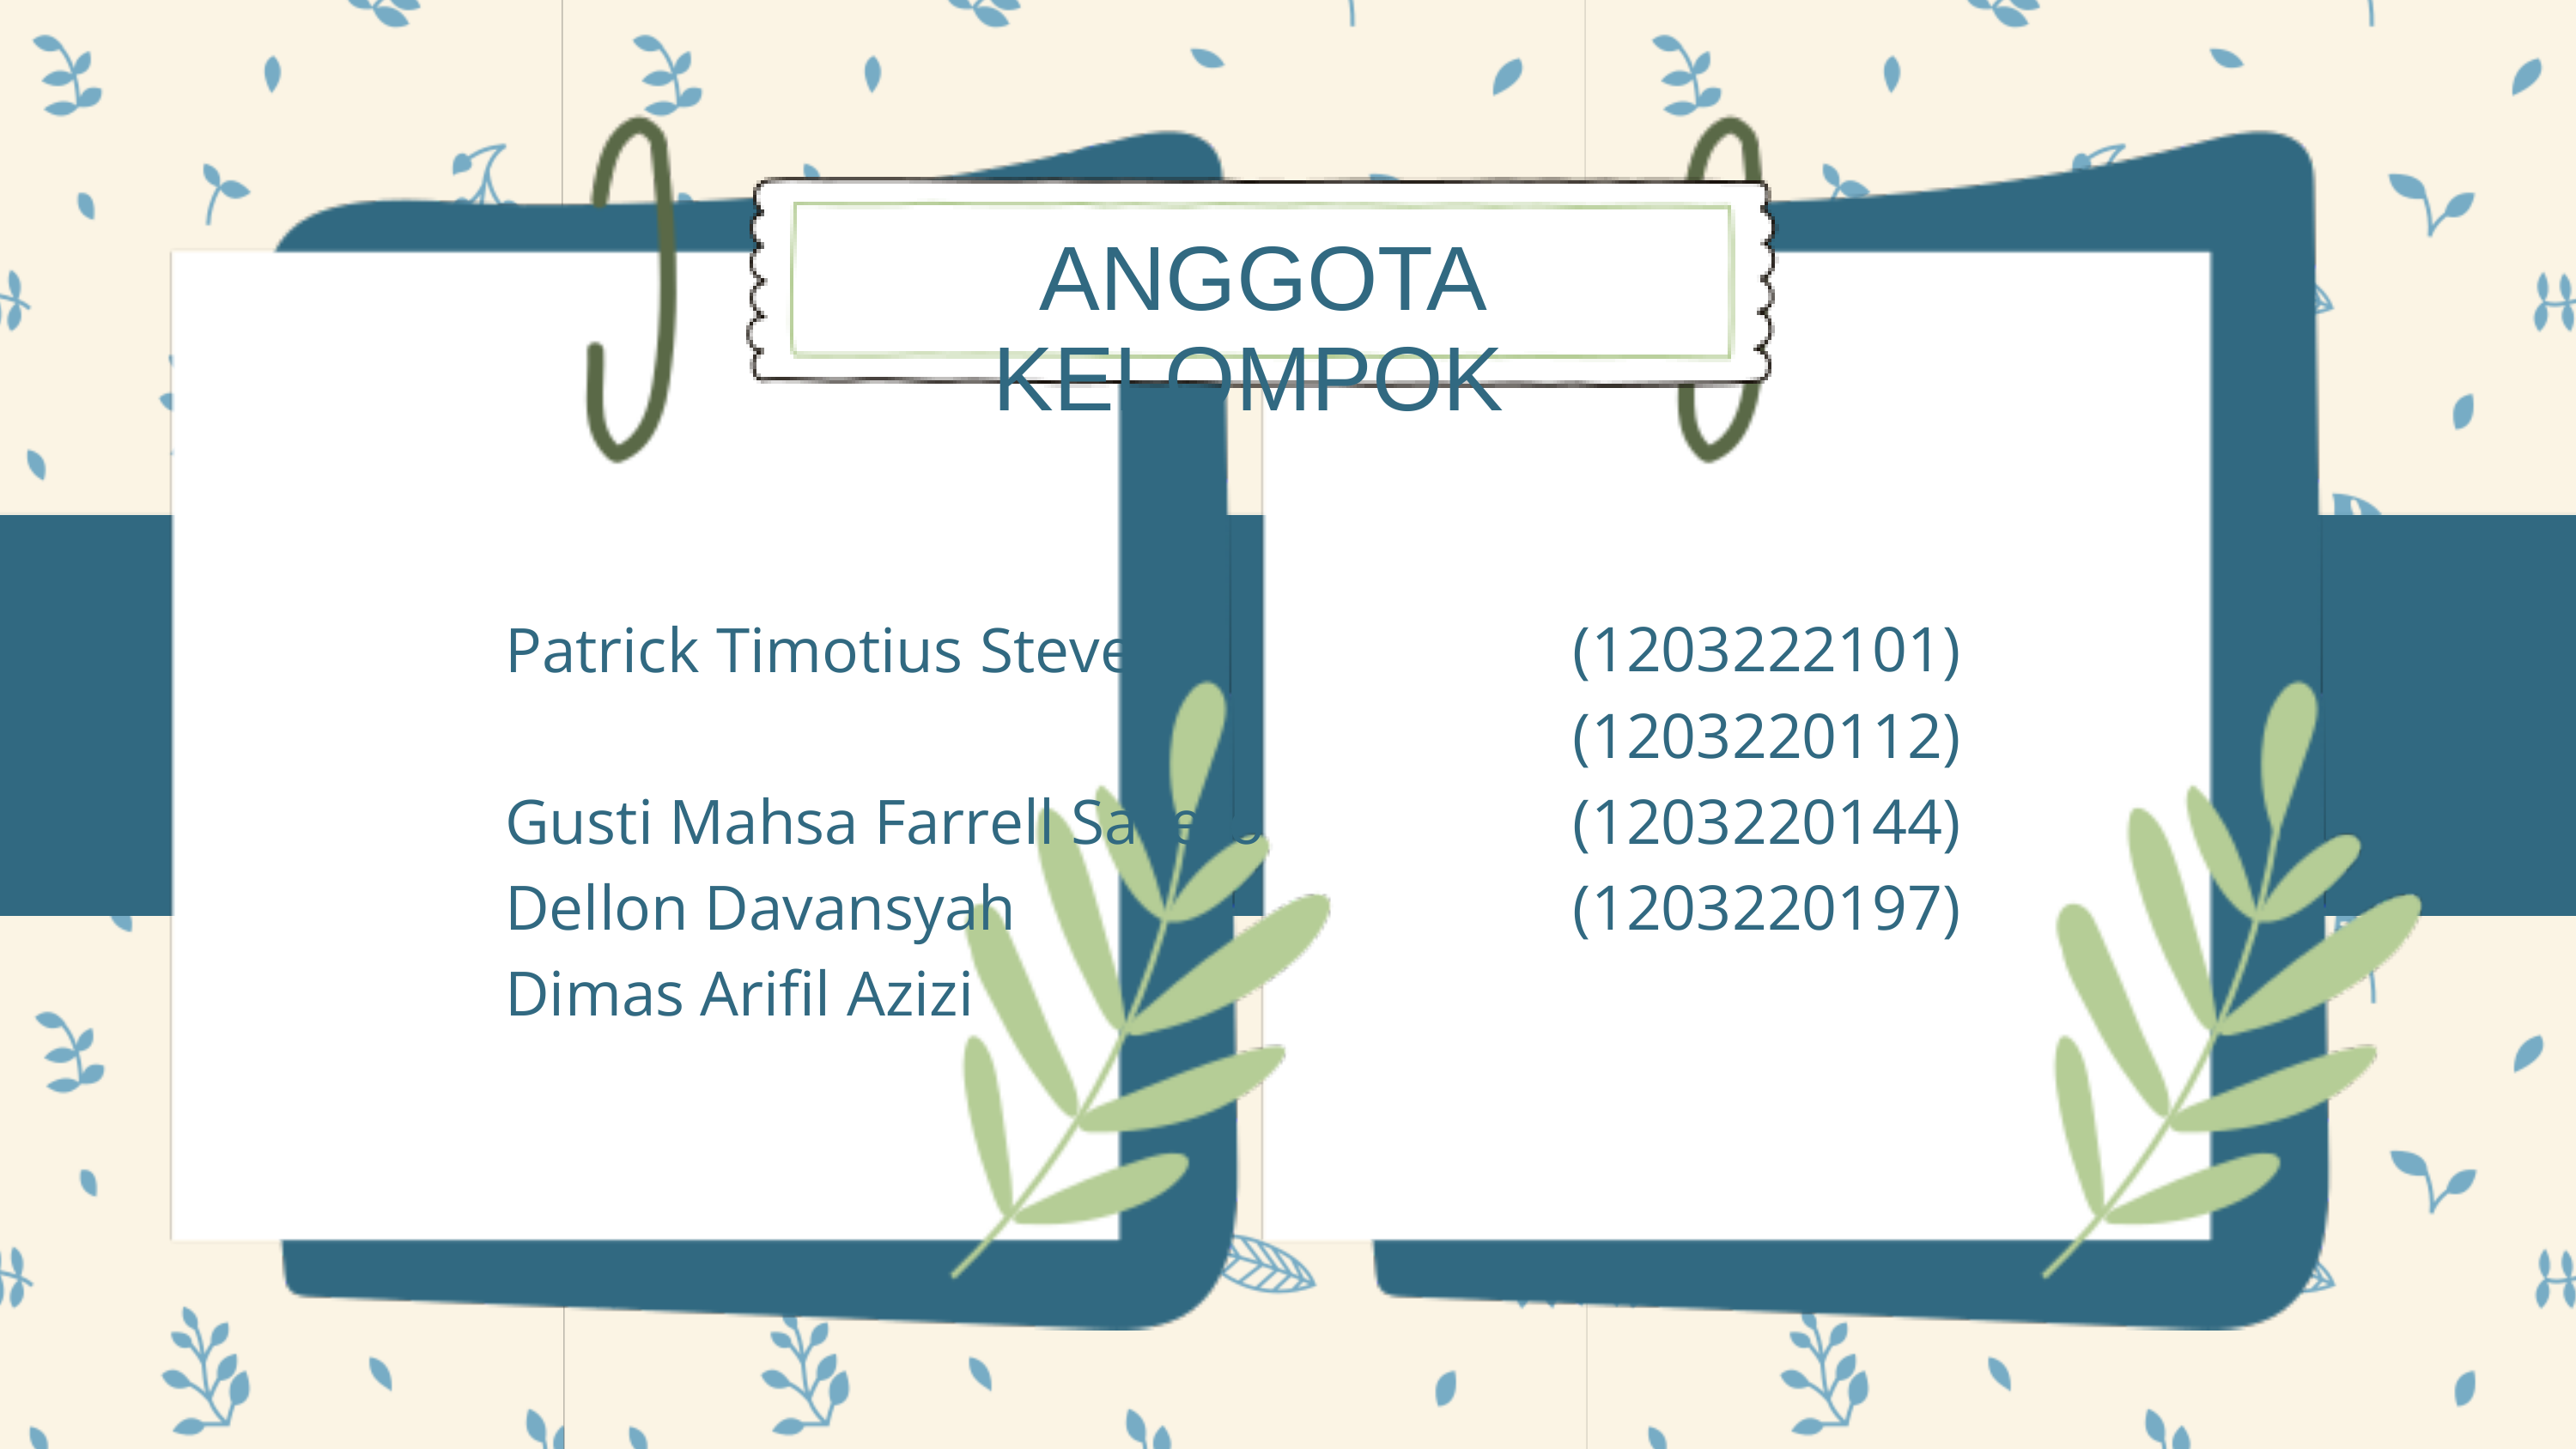

ANGGOTA KELOMPOK
(1203222101)
(1203220112)
(1203220144)
(1203220197)
Patrick Timotius Stevens
Gusti Mahsa Farrell Savero
Dellon Davansyah
Dimas Arifil Azizi